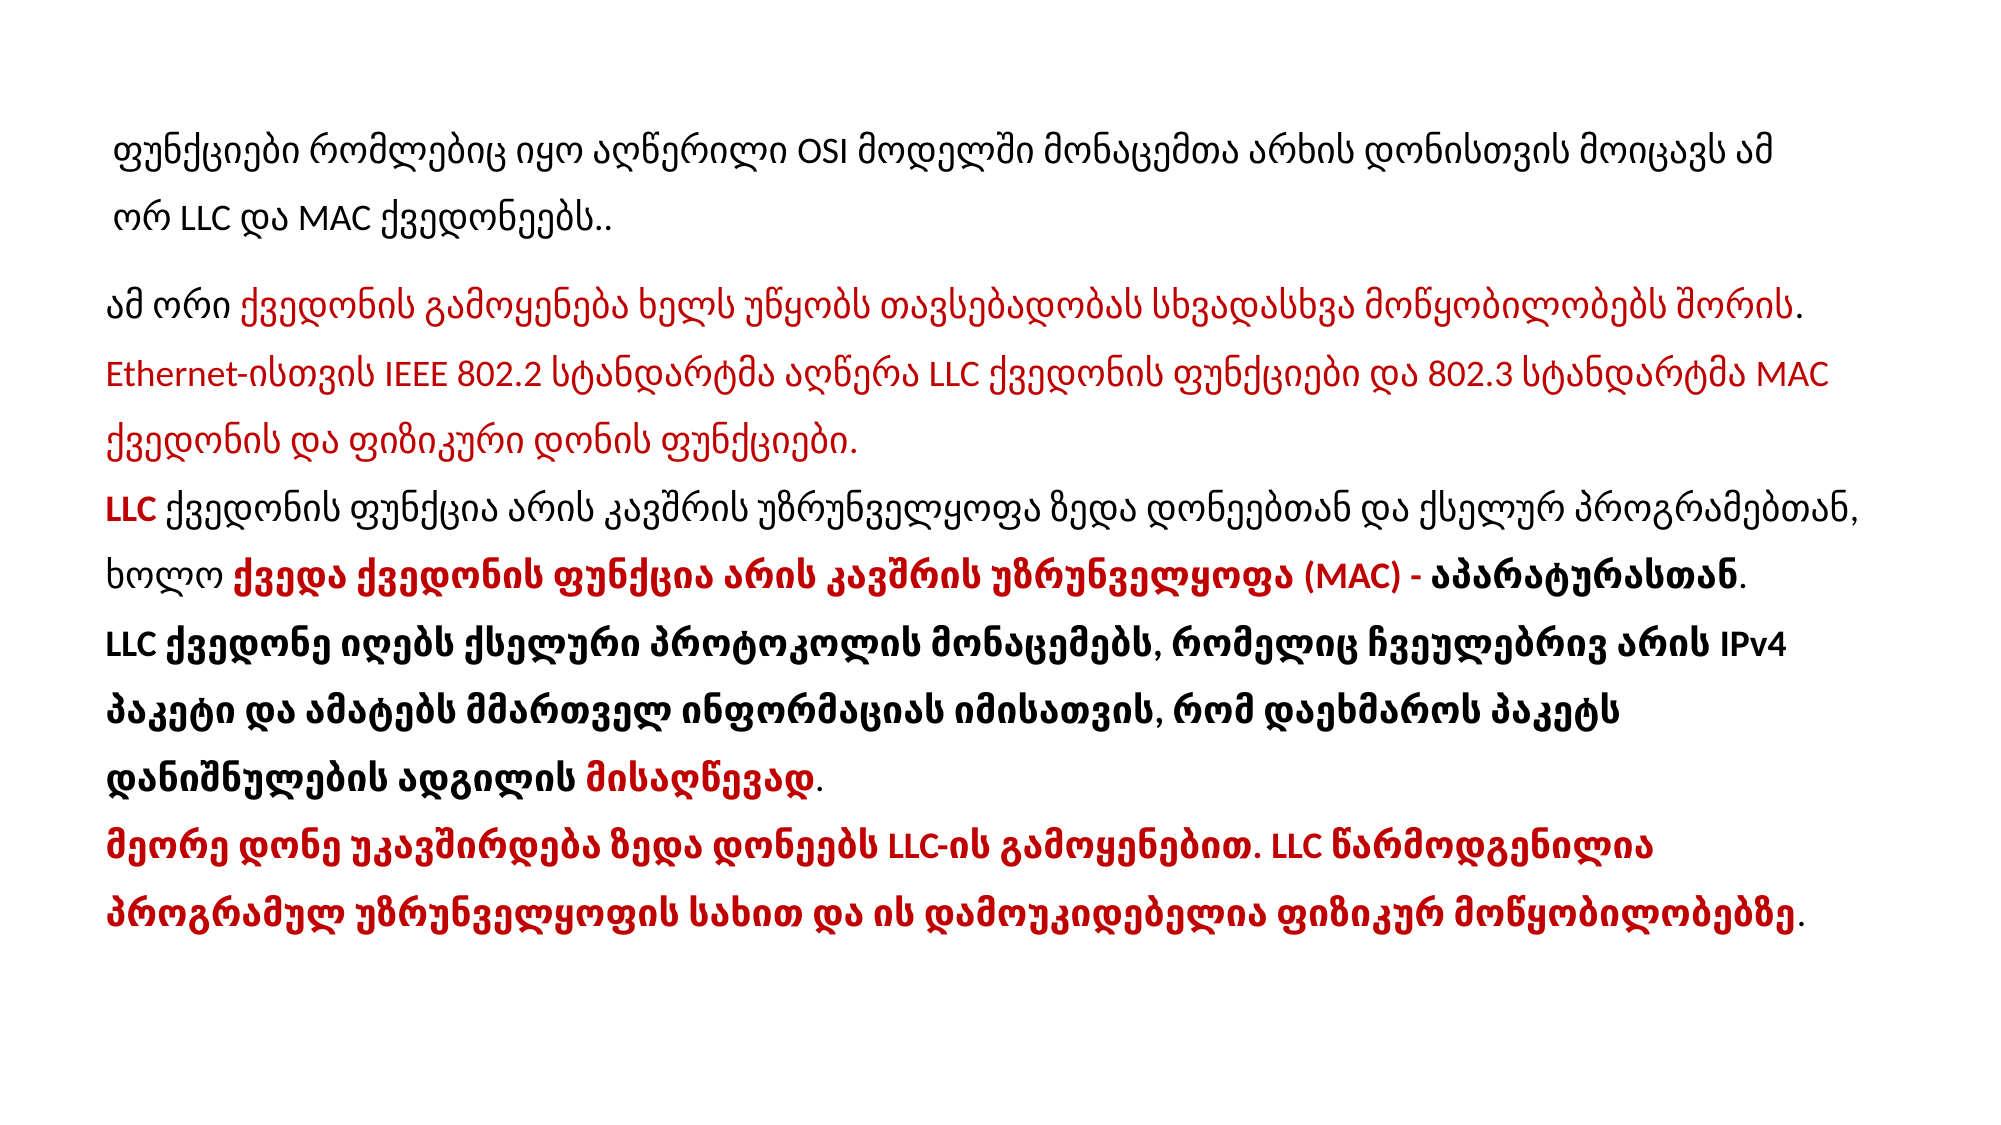

ფუნქციები რომლებიც იყო აღწერილი OSI მოდელში მონაცემთა არხის დონისთვის მოიცავს ამ ორ LLC და MAC ქვედონეებს..
ამ ორი ქვედონის გამოყენება ხელს უწყობს თავსებადობას სხვადასხვა მოწყობილობებს შორის. Ethernet-ისთვის IEEE 802.2 სტანდარტმა აღწერა LLC ქვედონის ფუნქციები და 802.3 სტანდარტმა MAC ქვედონის და ფიზიკური დონის ფუნქციები.
LLC ქვედონის ფუნქცია არის კავშრის უზრუნველყოფა ზედა დონეებთან და ქსელურ პროგრამებთან, ხოლო ქვედა ქვედონის ფუნქცია არის კავშრის უზრუნველყოფა (MAC) - აპარატურასთან.
LLC ქვედონე იღებს ქსელური პროტოკოლის მონაცემებს, რომელიც ჩვეულებრივ არის IPv4 პაკეტი და ამატებს მმართველ ინფორმაციას იმისათვის, რომ დაეხმაროს პაკეტს დანიშნულების ადგილის მისაღწევად.
მეორე დონე უკავშირდება ზედა დონეებს LLC-ის გამოყენებით. LLC წარმოდგენილია პროგრამულ უზრუნველყოფის სახით და ის დამოუკიდებელია ფიზიკურ მოწყობილობებზე.